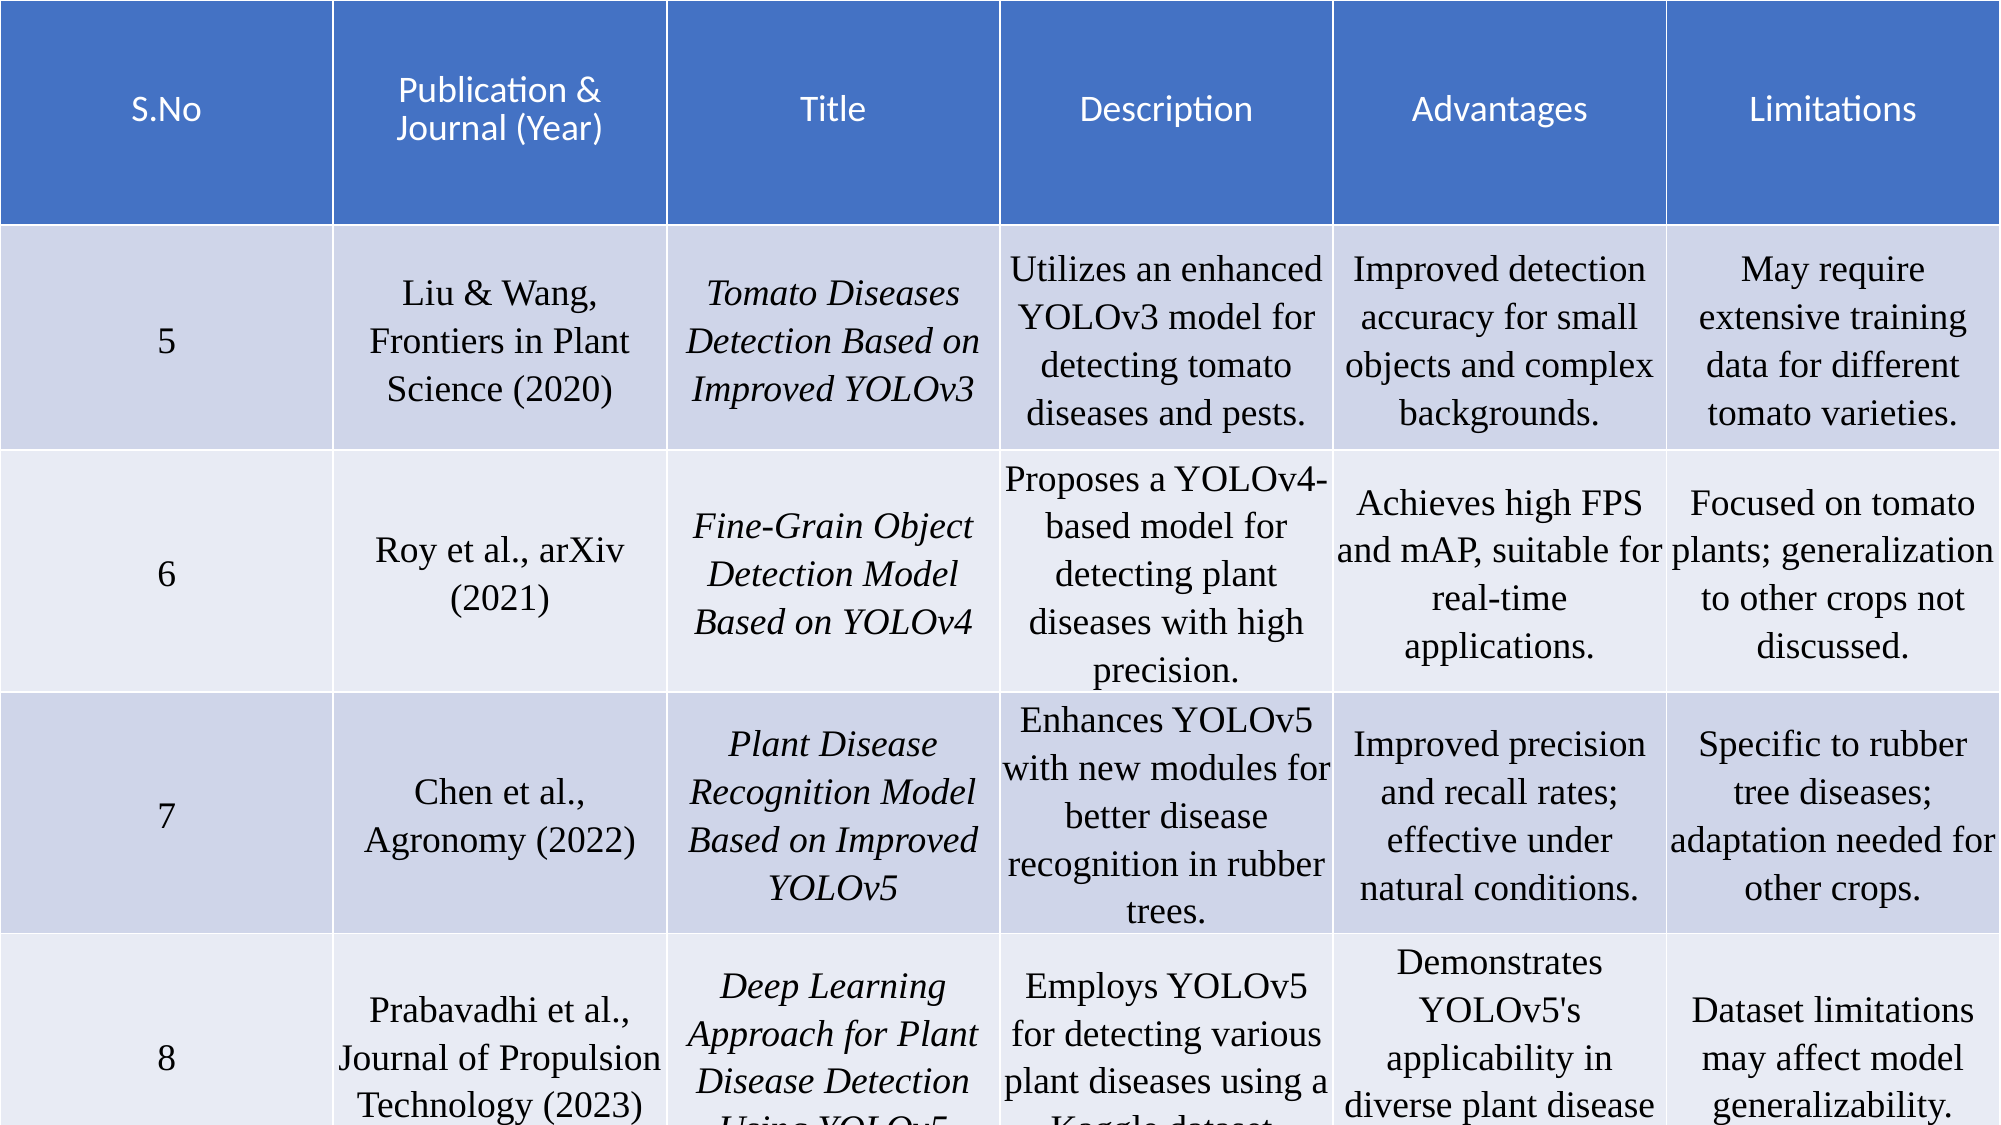

| S.No | Publication & Journal (Year) | Title | Description | Advantages | Limitations |
| --- | --- | --- | --- | --- | --- |
| 5 | Liu & Wang, Frontiers in Plant Science (2020) | Tomato Diseases Detection Based on Improved YOLOv3 | Utilizes an enhanced YOLOv3 model for detecting tomato diseases and pests. | Improved detection accuracy for small objects and complex backgrounds. | May require extensive training data for different tomato varieties. |
| 6 | Roy et al., arXiv (2021) | Fine-Grain Object Detection Model Based on YOLOv4 | Proposes a YOLOv4-based model for detecting plant diseases with high precision. | Achieves high FPS and mAP, suitable for real-time applications. | Focused on tomato plants; generalization to other crops not discussed. |
| 7 | Chen et al., Agronomy (2022) | Plant Disease Recognition Model Based on Improved YOLOv5 | Enhances YOLOv5 with new modules for better disease recognition in rubber trees. | Improved precision and recall rates; effective under natural conditions. | Specific to rubber tree diseases; adaptation needed for other crops. |
| 8 | Prabavadhi et al., Journal of Propulsion Technology (2023) | Deep Learning Approach for Plant Disease Detection Using YOLOv5 | Employs YOLOv5 for detecting various plant diseases using a Kaggle dataset. | Demonstrates YOLOv5's applicability in diverse plant disease detection. | Dataset limitations may affect model generalizability. |